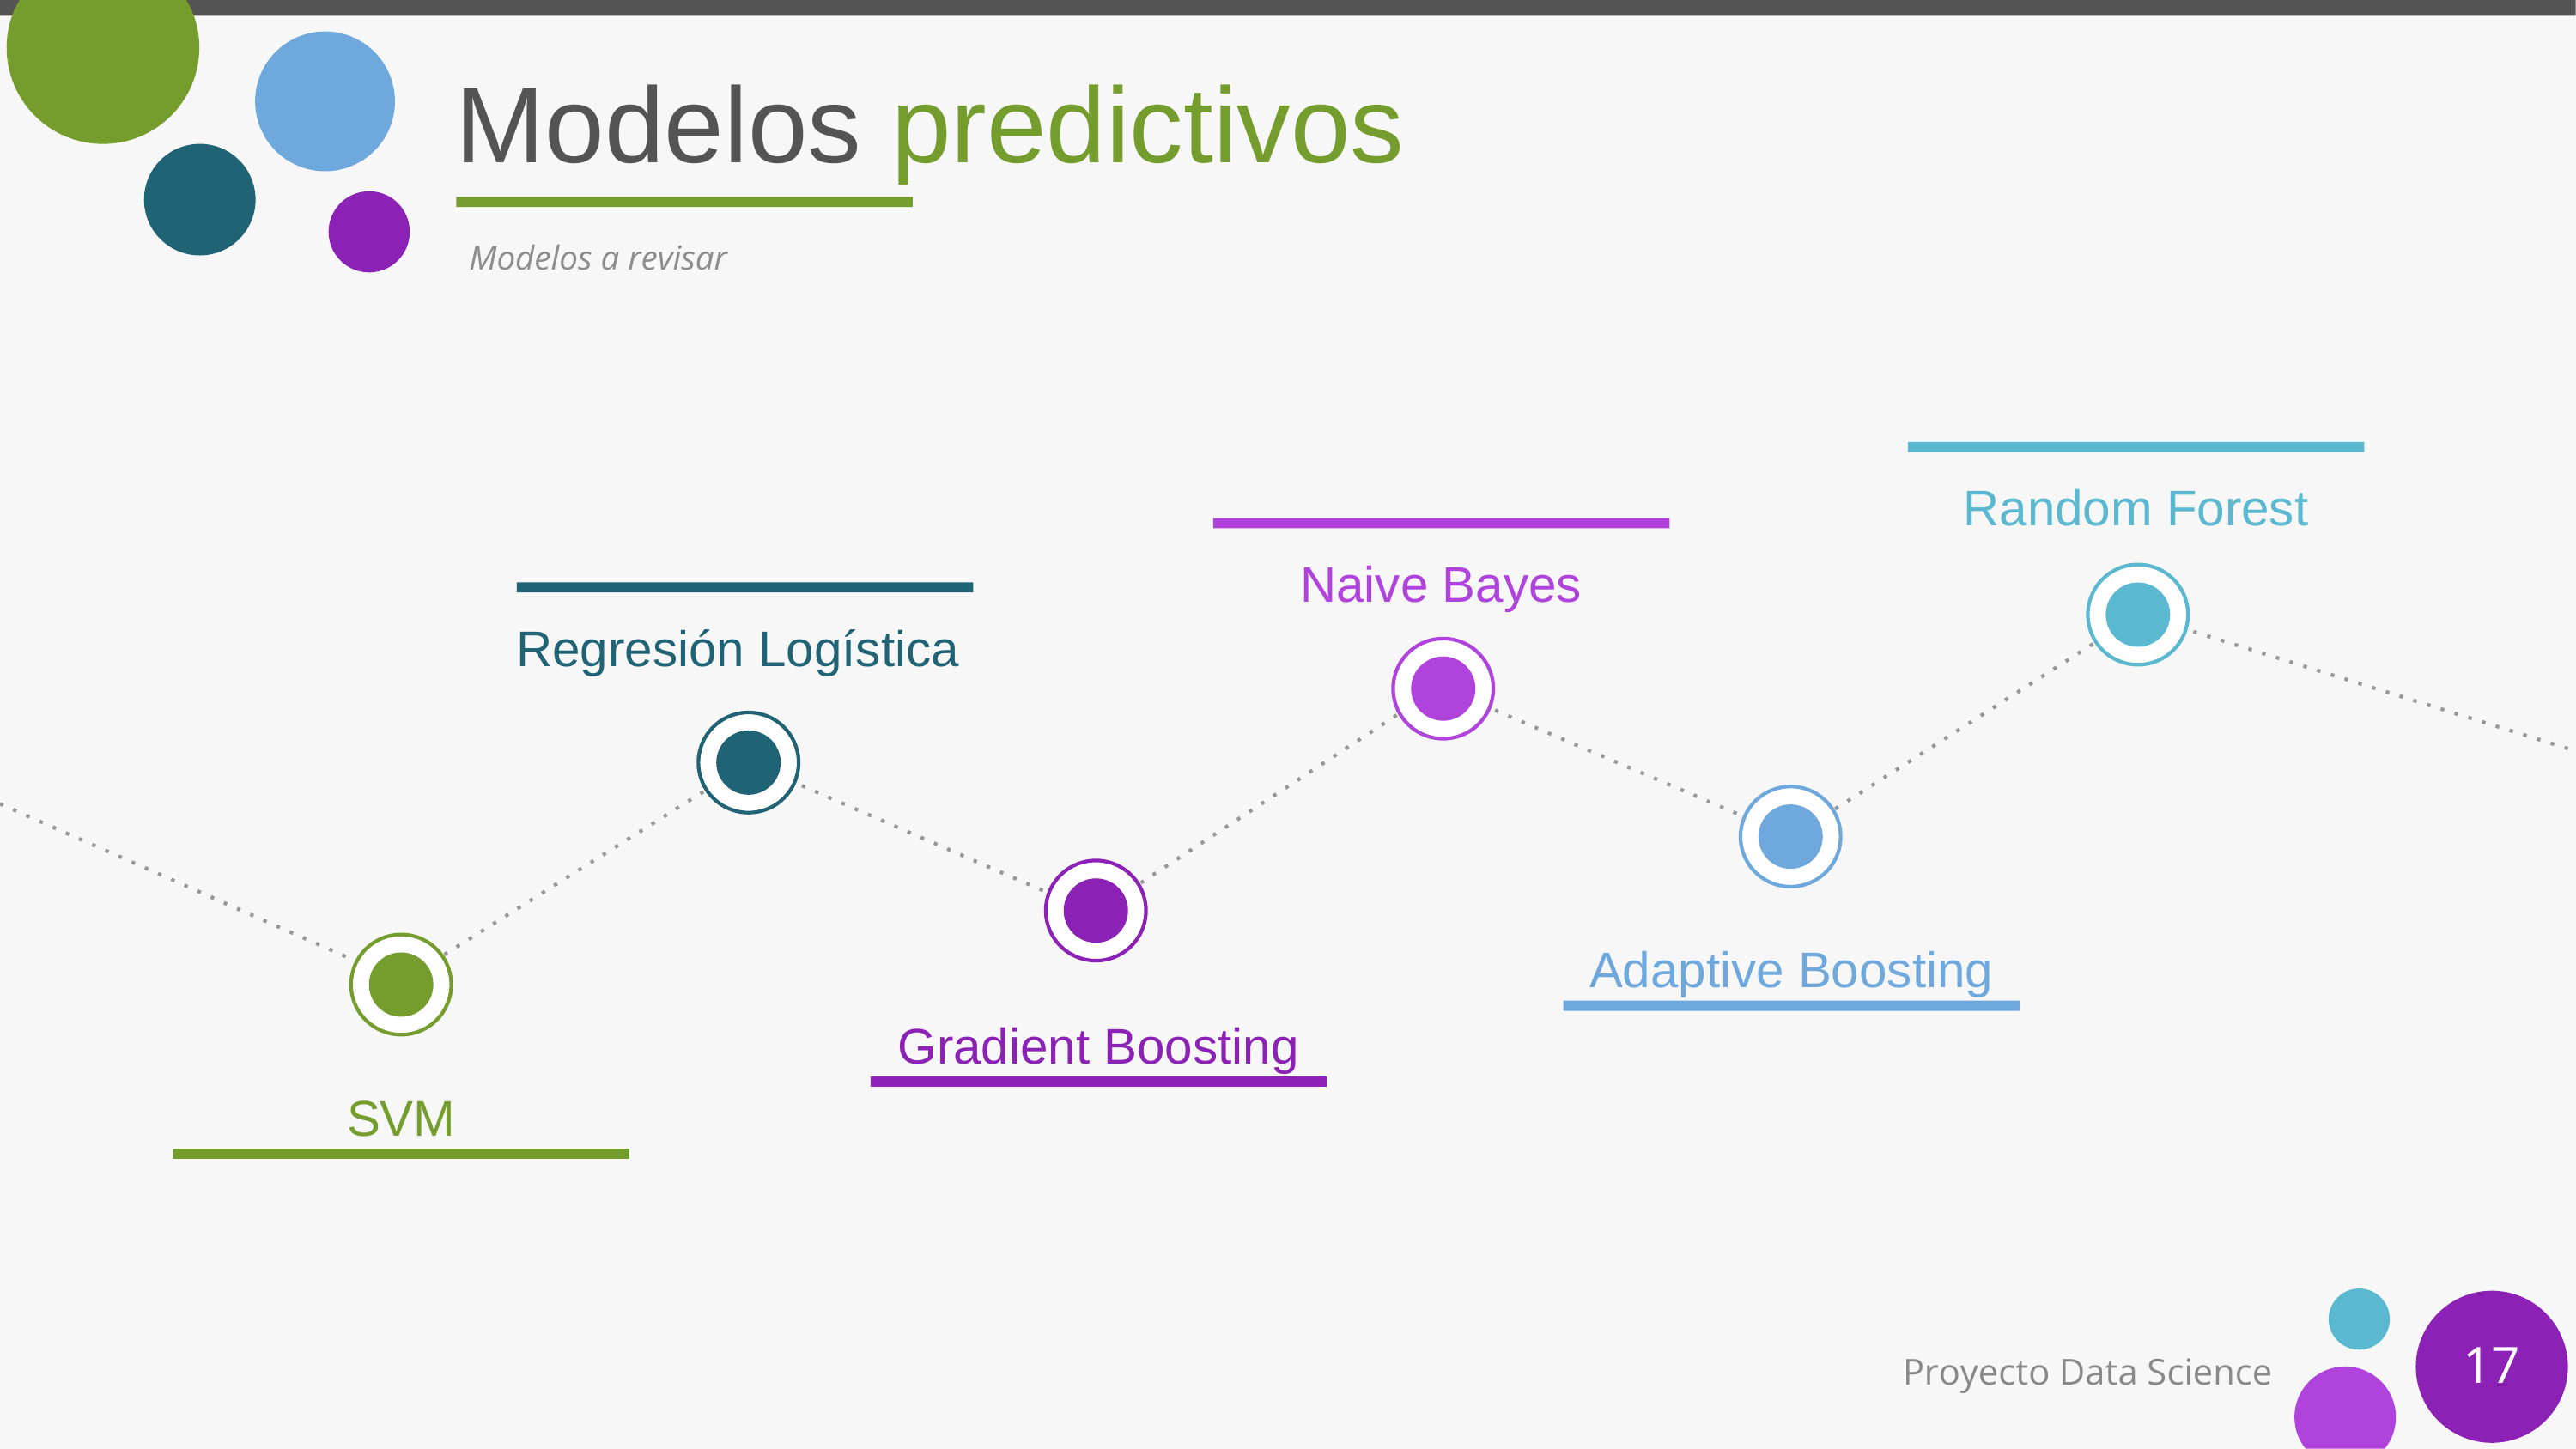

# Modelos predictivos
Modelos a revisar
Random Forest
Naive Bayes
Regresión Logística
Adaptive Boosting
Gradient Boosting
SVM
17
Proyecto Data Science